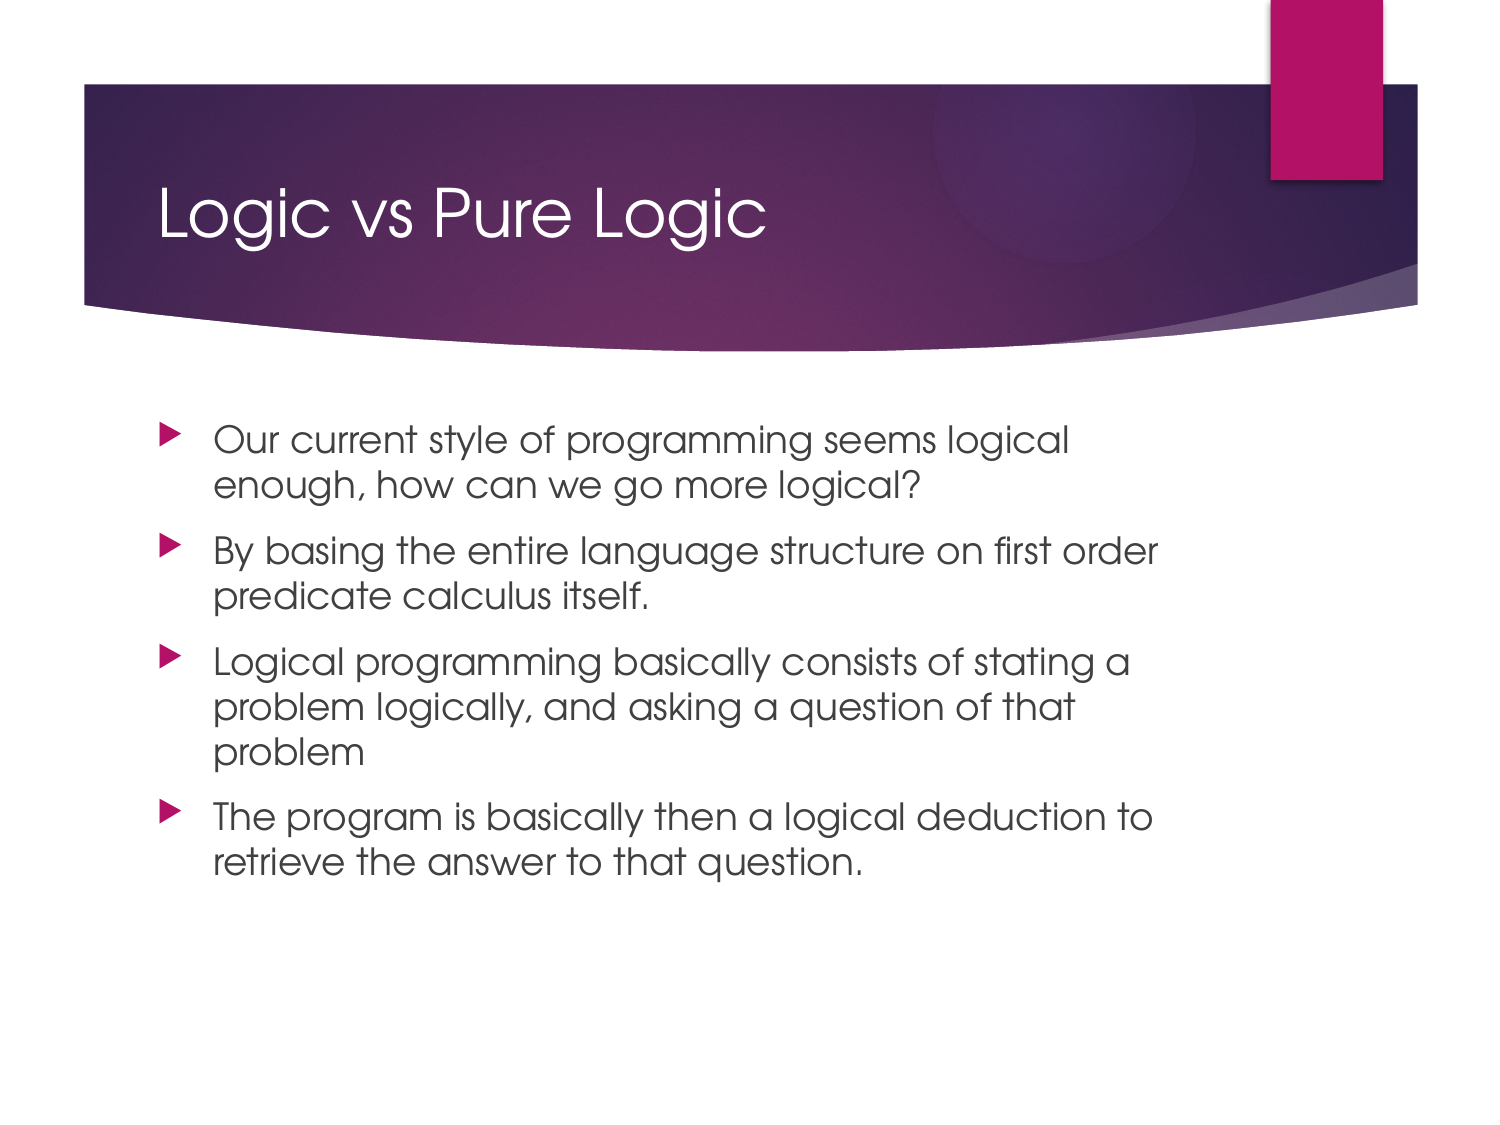

# Logic vs Pure Logic
Our current style of programming seems logical enough, how can we go more logical?
By basing the entire language structure on first order predicate calculus itself.
Logical programming basically consists of stating a problem logically, and asking a question of that problem
The program is basically then a logical deduction to retrieve the answer to that question.